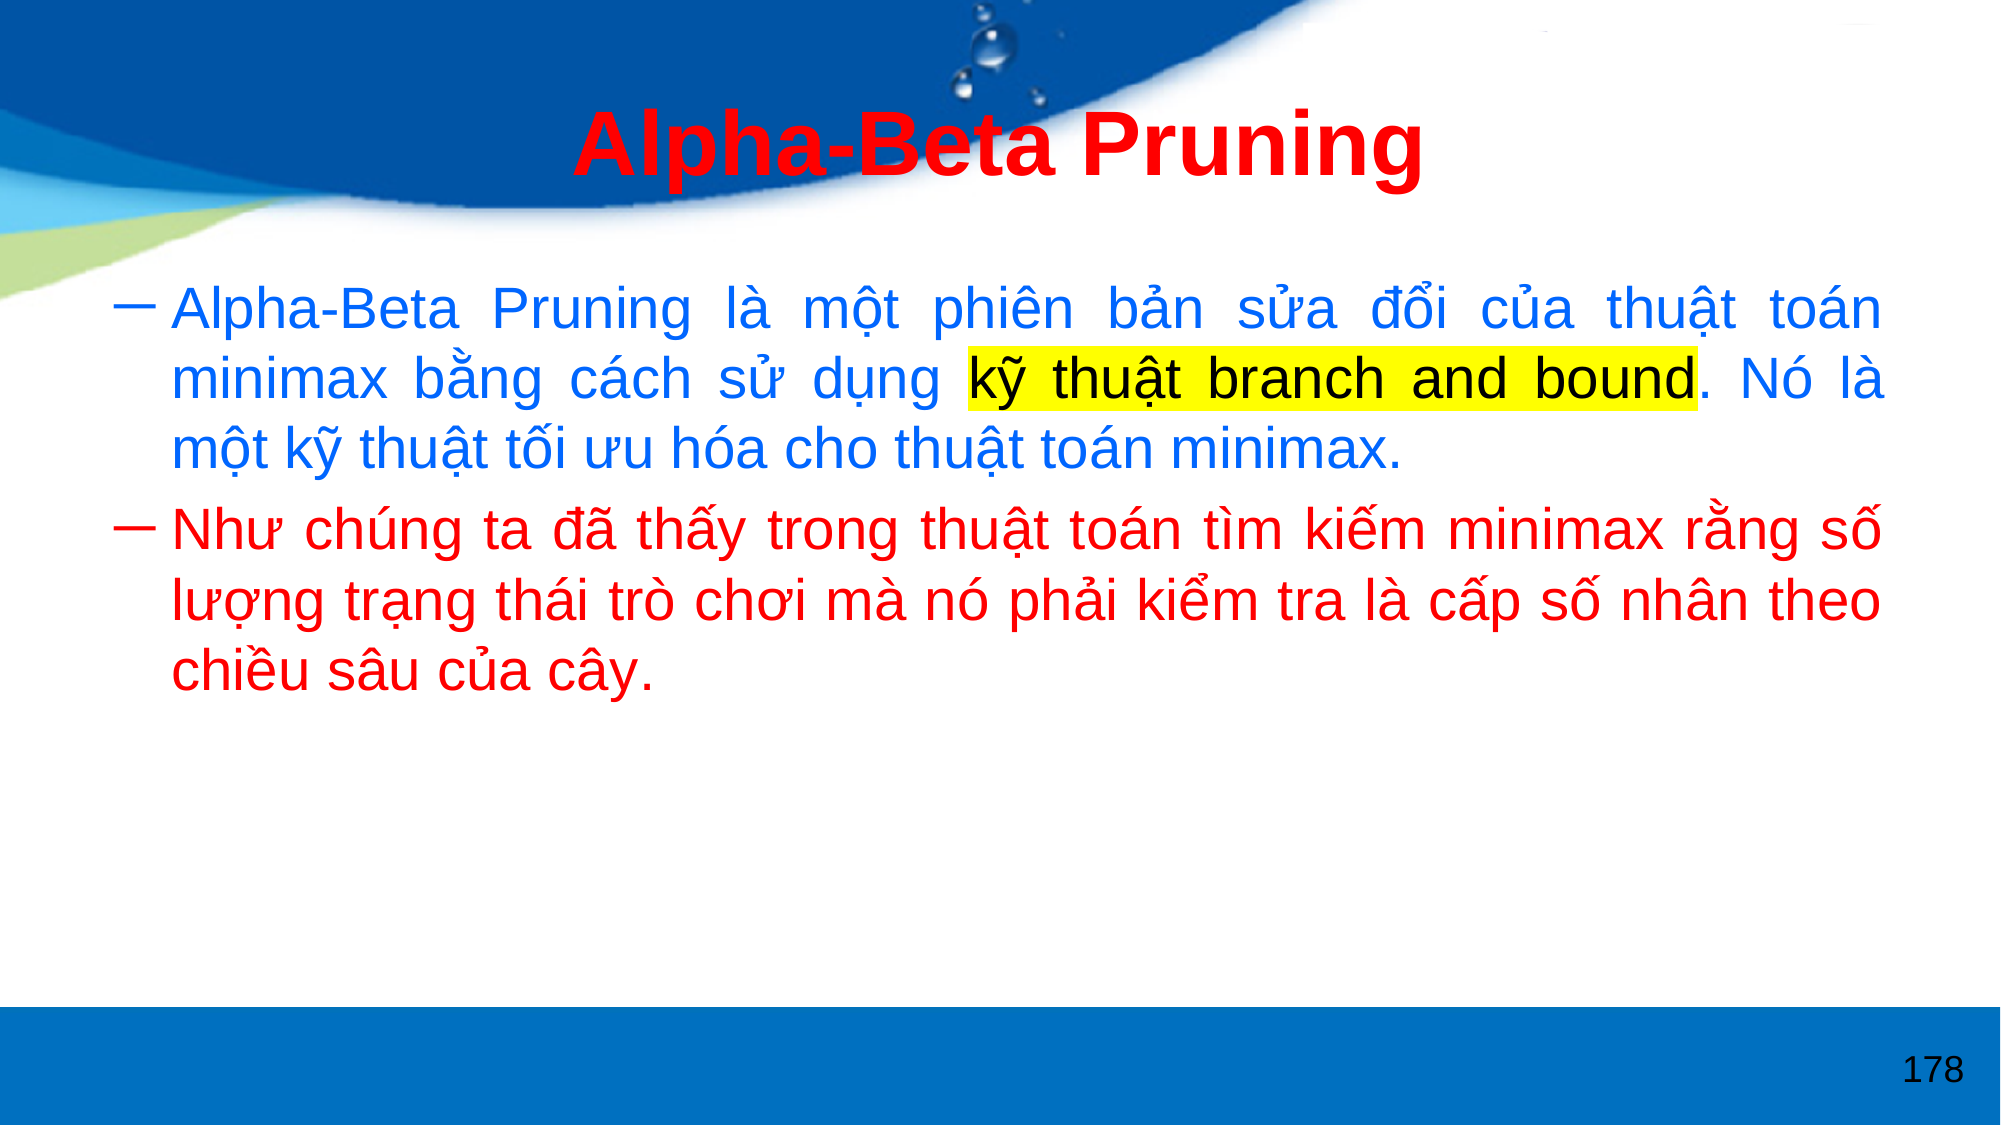

# Alpha-Beta Pruning
Alpha-Beta Pruning là một phiên bản sửa đổi của thuật toán minimax bằng cách sử dụng kỹ thuật branch and bound. Nó là một kỹ thuật tối ưu hóa cho thuật toán minimax.
Như chúng ta đã thấy trong thuật toán tìm kiếm minimax rằng số lượng trạng thái trò chơi mà nó phải kiểm tra là cấp số nhân theo chiều sâu của cây.